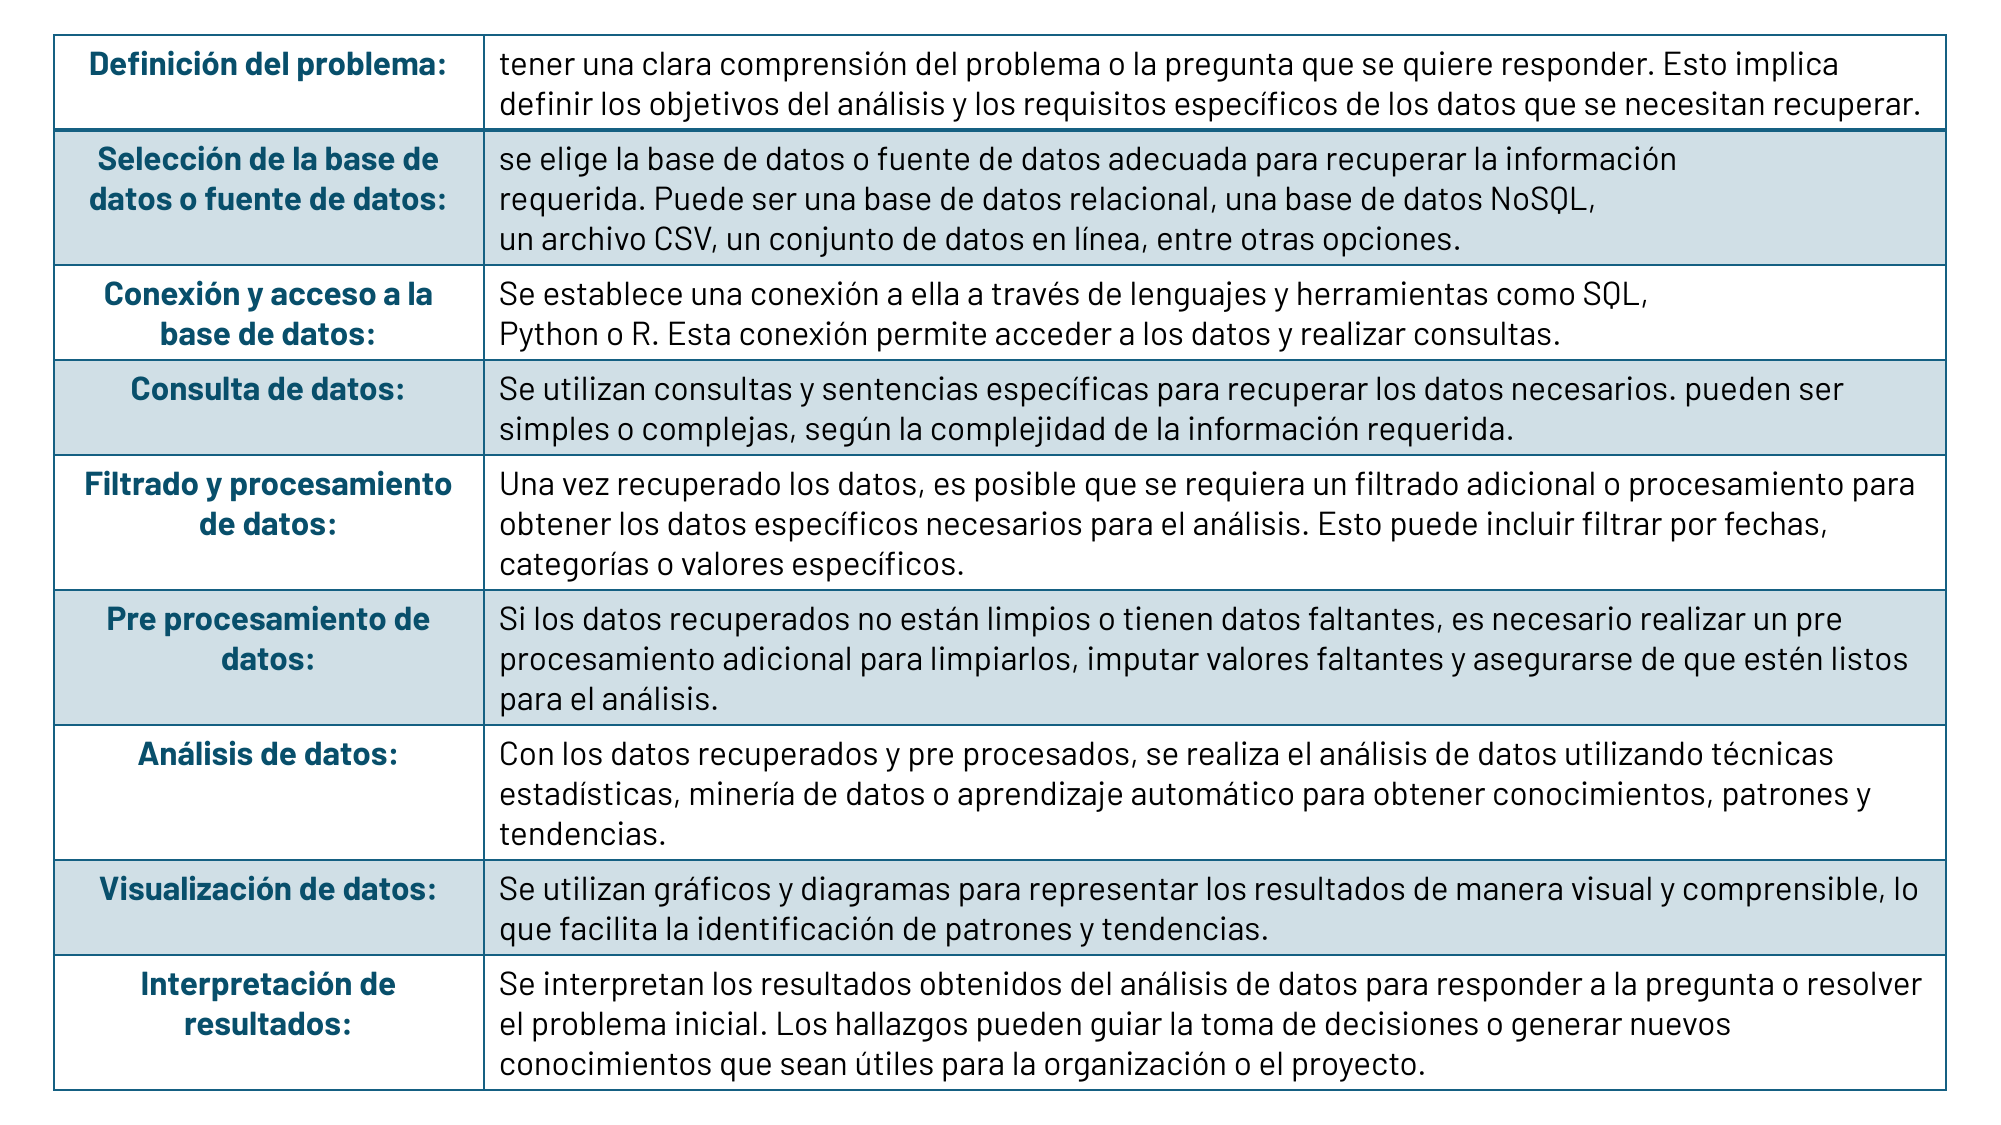

| Definición del problema: | tener una clara comprensión del problema o la pregunta que se quiere responder. Esto implica definir los objetivos del análisis y los requisitos específicos de los datos que se necesitan recuperar. |
| --- | --- |
| Selección de la base de datos o fuente de datos: | se elige la base de datos o fuente de datos adecuada para recuperar la información requerida. Puede ser una base de datos relacional, una base de datos NoSQL, un archivo CSV, un conjunto de datos en línea, entre otras opciones. |
| Conexión y acceso a la base de datos: | Se establece una conexión a ella a través de lenguajes y herramientas como SQL, Python o R. Esta conexión permite acceder a los datos y realizar consultas. |
| Consulta de datos: | Se utilizan consultas y sentencias específicas para recuperar los datos necesarios. pueden ser simples o complejas, según la complejidad de la información requerida. |
| Filtrado y procesamiento de datos: | Una vez recuperado los datos, es posible que se requiera un filtrado adicional o procesamiento para obtener los datos específicos necesarios para el análisis. Esto puede incluir filtrar por fechas, categorías o valores específicos. |
| Pre procesamiento de datos: | Si los datos recuperados no están limpios o tienen datos faltantes, es necesario realizar un pre procesamiento adicional para limpiarlos, imputar valores faltantes y asegurarse de que estén listos para el análisis. |
| Análisis de datos: | Con los datos recuperados y pre procesados, se realiza el análisis de datos utilizando técnicas estadísticas, minería de datos o aprendizaje automático para obtener conocimientos, patrones y tendencias. |
| Visualización de datos: | Se utilizan gráficos y diagramas para representar los resultados de manera visual y comprensible, lo que facilita la identificación de patrones y tendencias. |
| Interpretación de resultados: | Se interpretan los resultados obtenidos del análisis de datos para responder a la pregunta o resolver el problema inicial. Los hallazgos pueden guiar la toma de decisiones o generar nuevos conocimientos que sean útiles para la organización o el proyecto. |